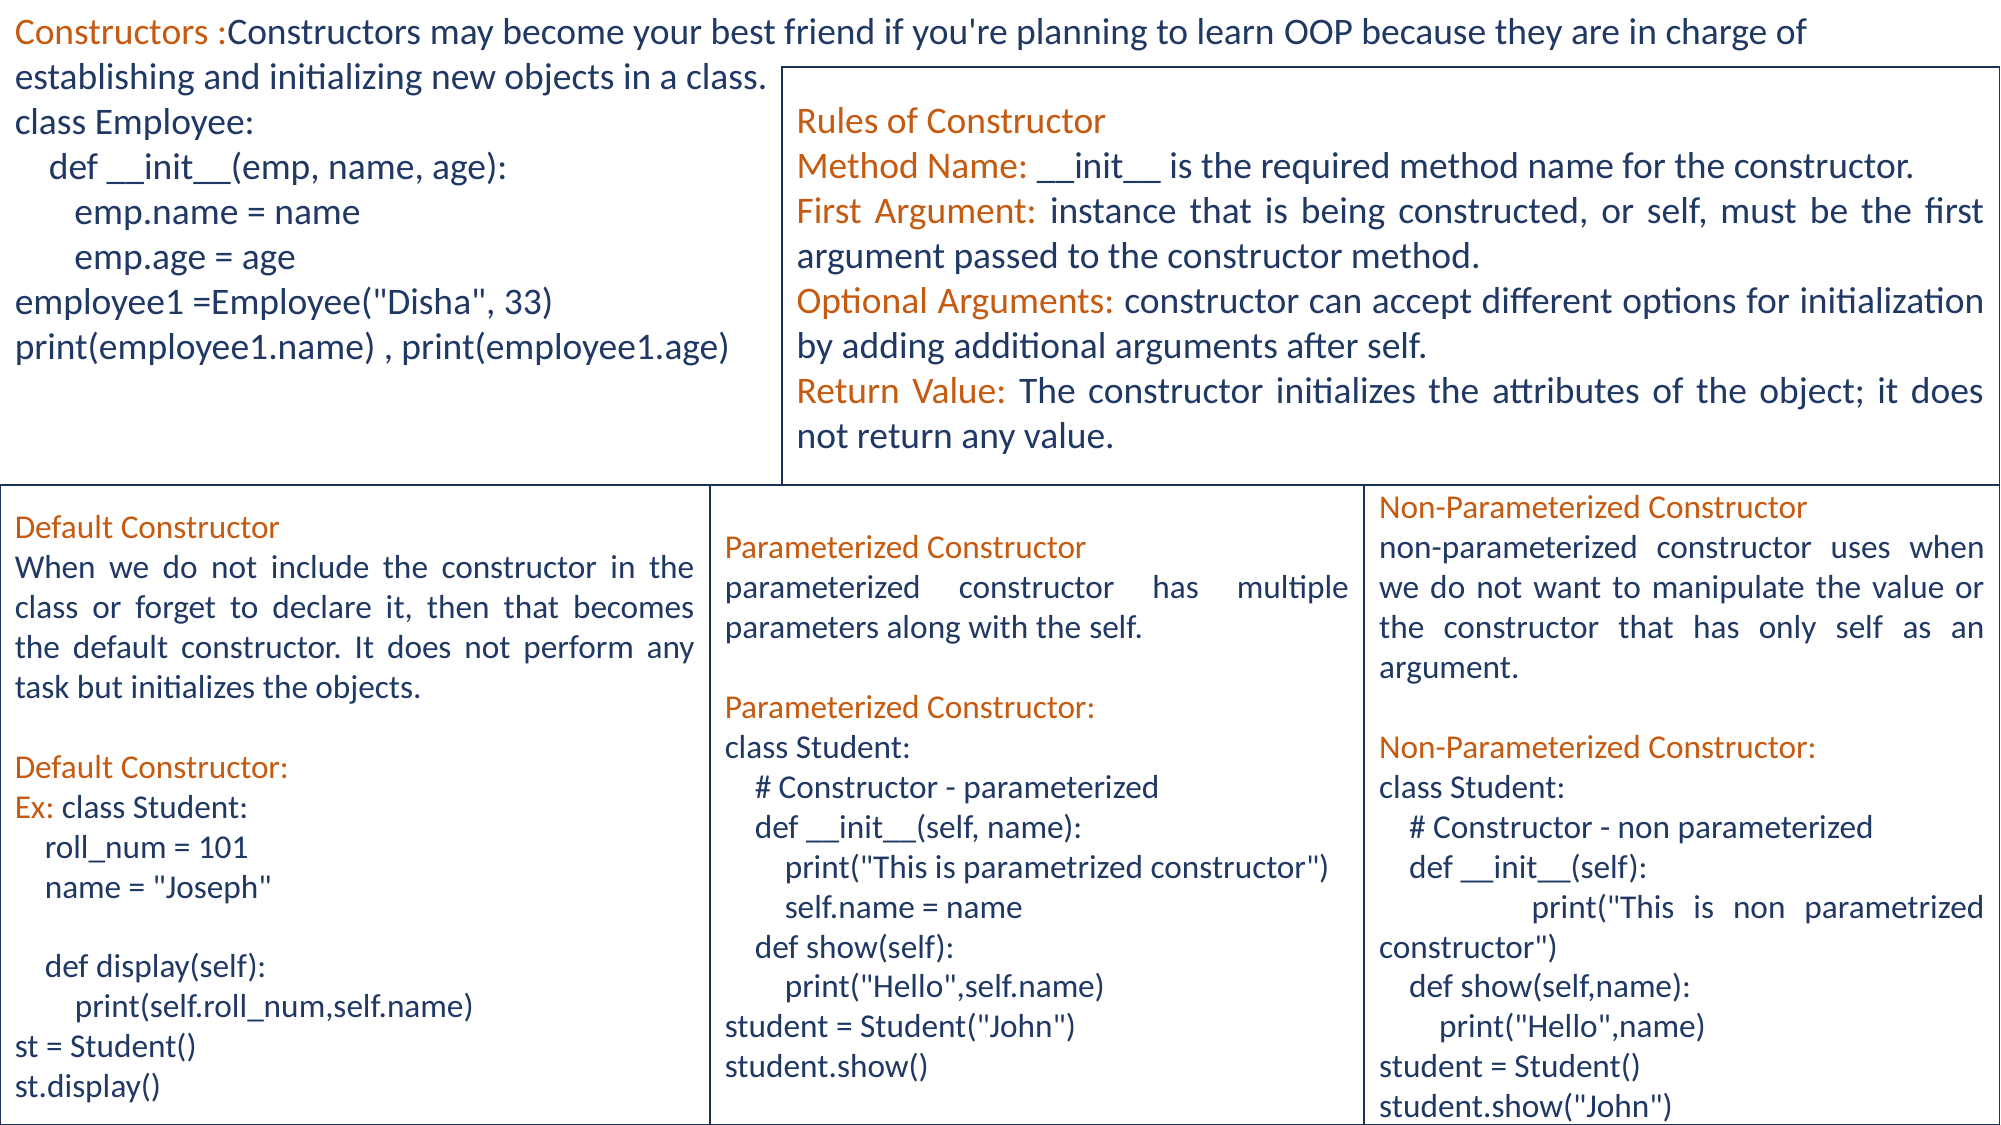

Constructors :Constructors may become your best friend if you're planning to learn OOP because they are in charge of establishing and initializing new objects in a class.
class Employee:
    def __init__(emp, name, age):
       emp.name = name
       emp.age = age
employee1 =Employee("Disha", 33)
print(employee1.name) , print(employee1.age)
Rules of Constructor
Method Name: __init__ is the required method name for the constructor.
First Argument: instance that is being constructed, or self, must be the first argument passed to the constructor method.
Optional Arguments: constructor can accept different options for initialization by adding additional arguments after self.
Return Value: The constructor initializes the attributes of the object; it does not return any value.
Non-Parameterized Constructor
non-parameterized constructor uses when we do not want to manipulate the value or the constructor that has only self as an argument.

Non-Parameterized Constructor:
class Student:
    # Constructor - non parameterized
    def __init__(self):
        print("This is non parametrized constructor")
    def show(self,name):
        print("Hello",name)
student = Student()
student.show("John")
Default Constructor
When we do not include the constructor in the class or forget to declare it, then that becomes the default constructor. It does not perform any task but initializes the objects.

Default Constructor:
Ex: class Student:
    roll_num = 101
    name = "Joseph"

    def display(self):
        print(self.roll_num,self.name)
st = Student()
st.display()
Parameterized Constructor
parameterized constructor has multiple parameters along with the self.

Parameterized Constructor:
class Student:
    # Constructor - parameterized
    def __init__(self, name):
        print("This is parametrized constructor")
        self.name = name
    def show(self):
        print("Hello",self.name)
student = Student("John")
student.show()